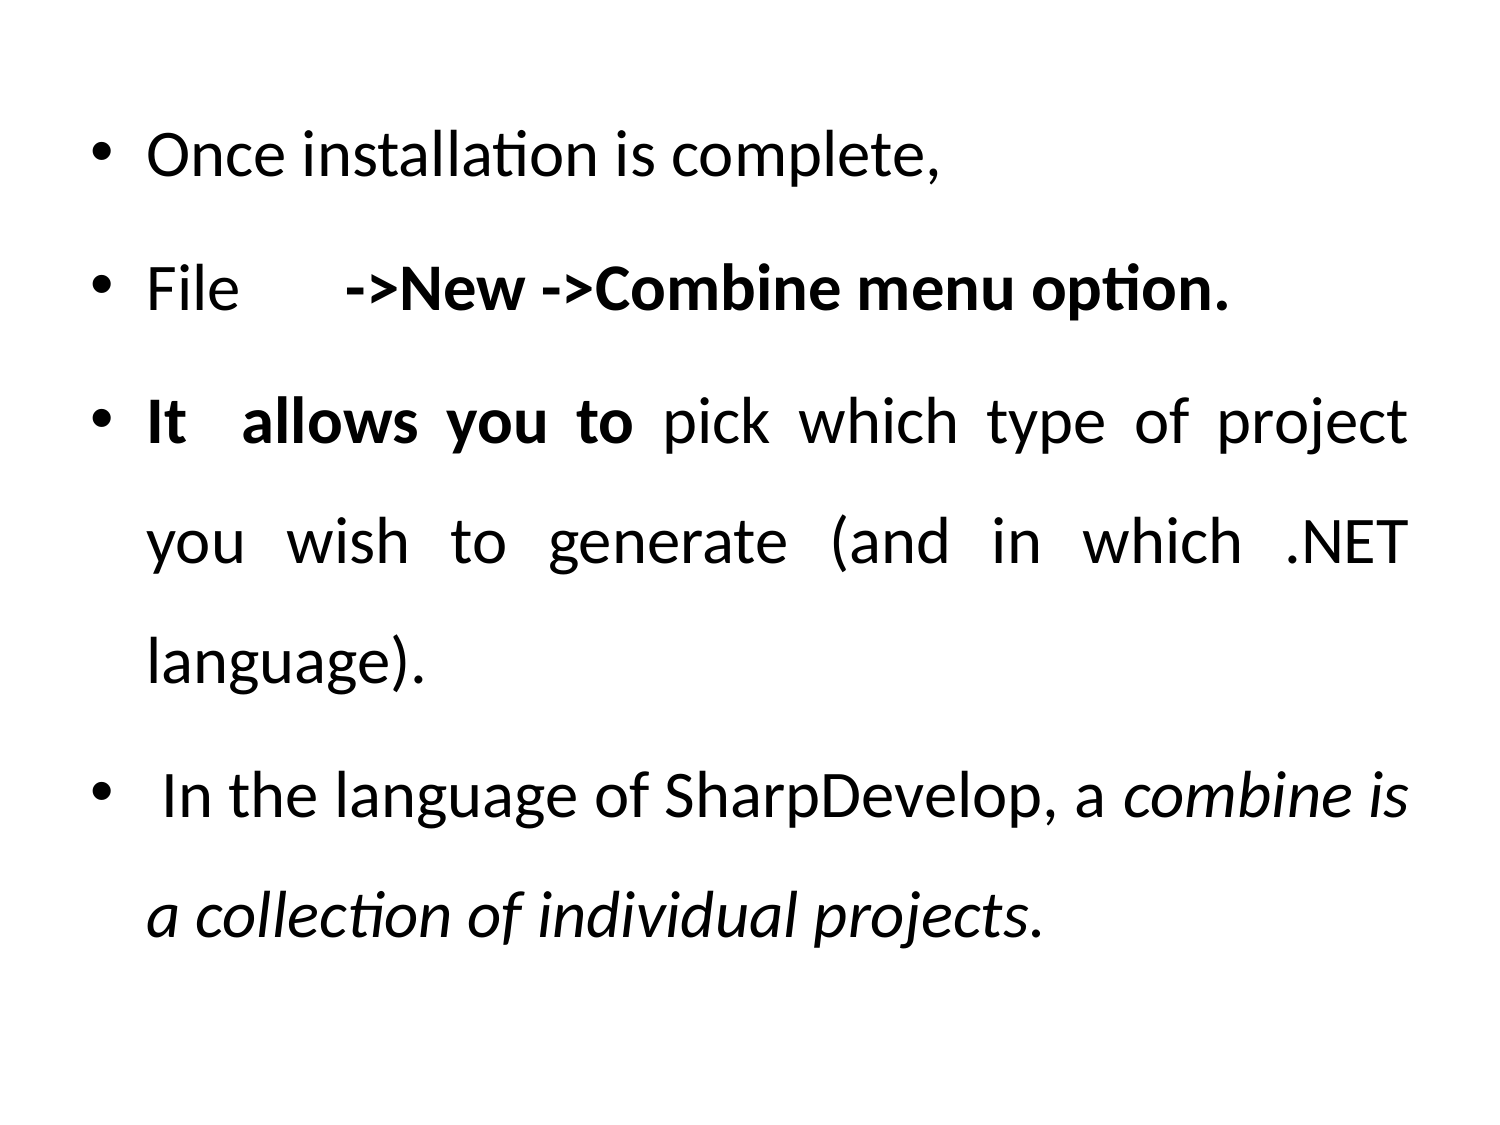

Once installation is complete,
File       ->New ->Combine menu option.
It  allows you to pick which type of project you wish to generate (and in which .NET language).
 In the language of SharpDevelop, a combine is a collection of individual projects.